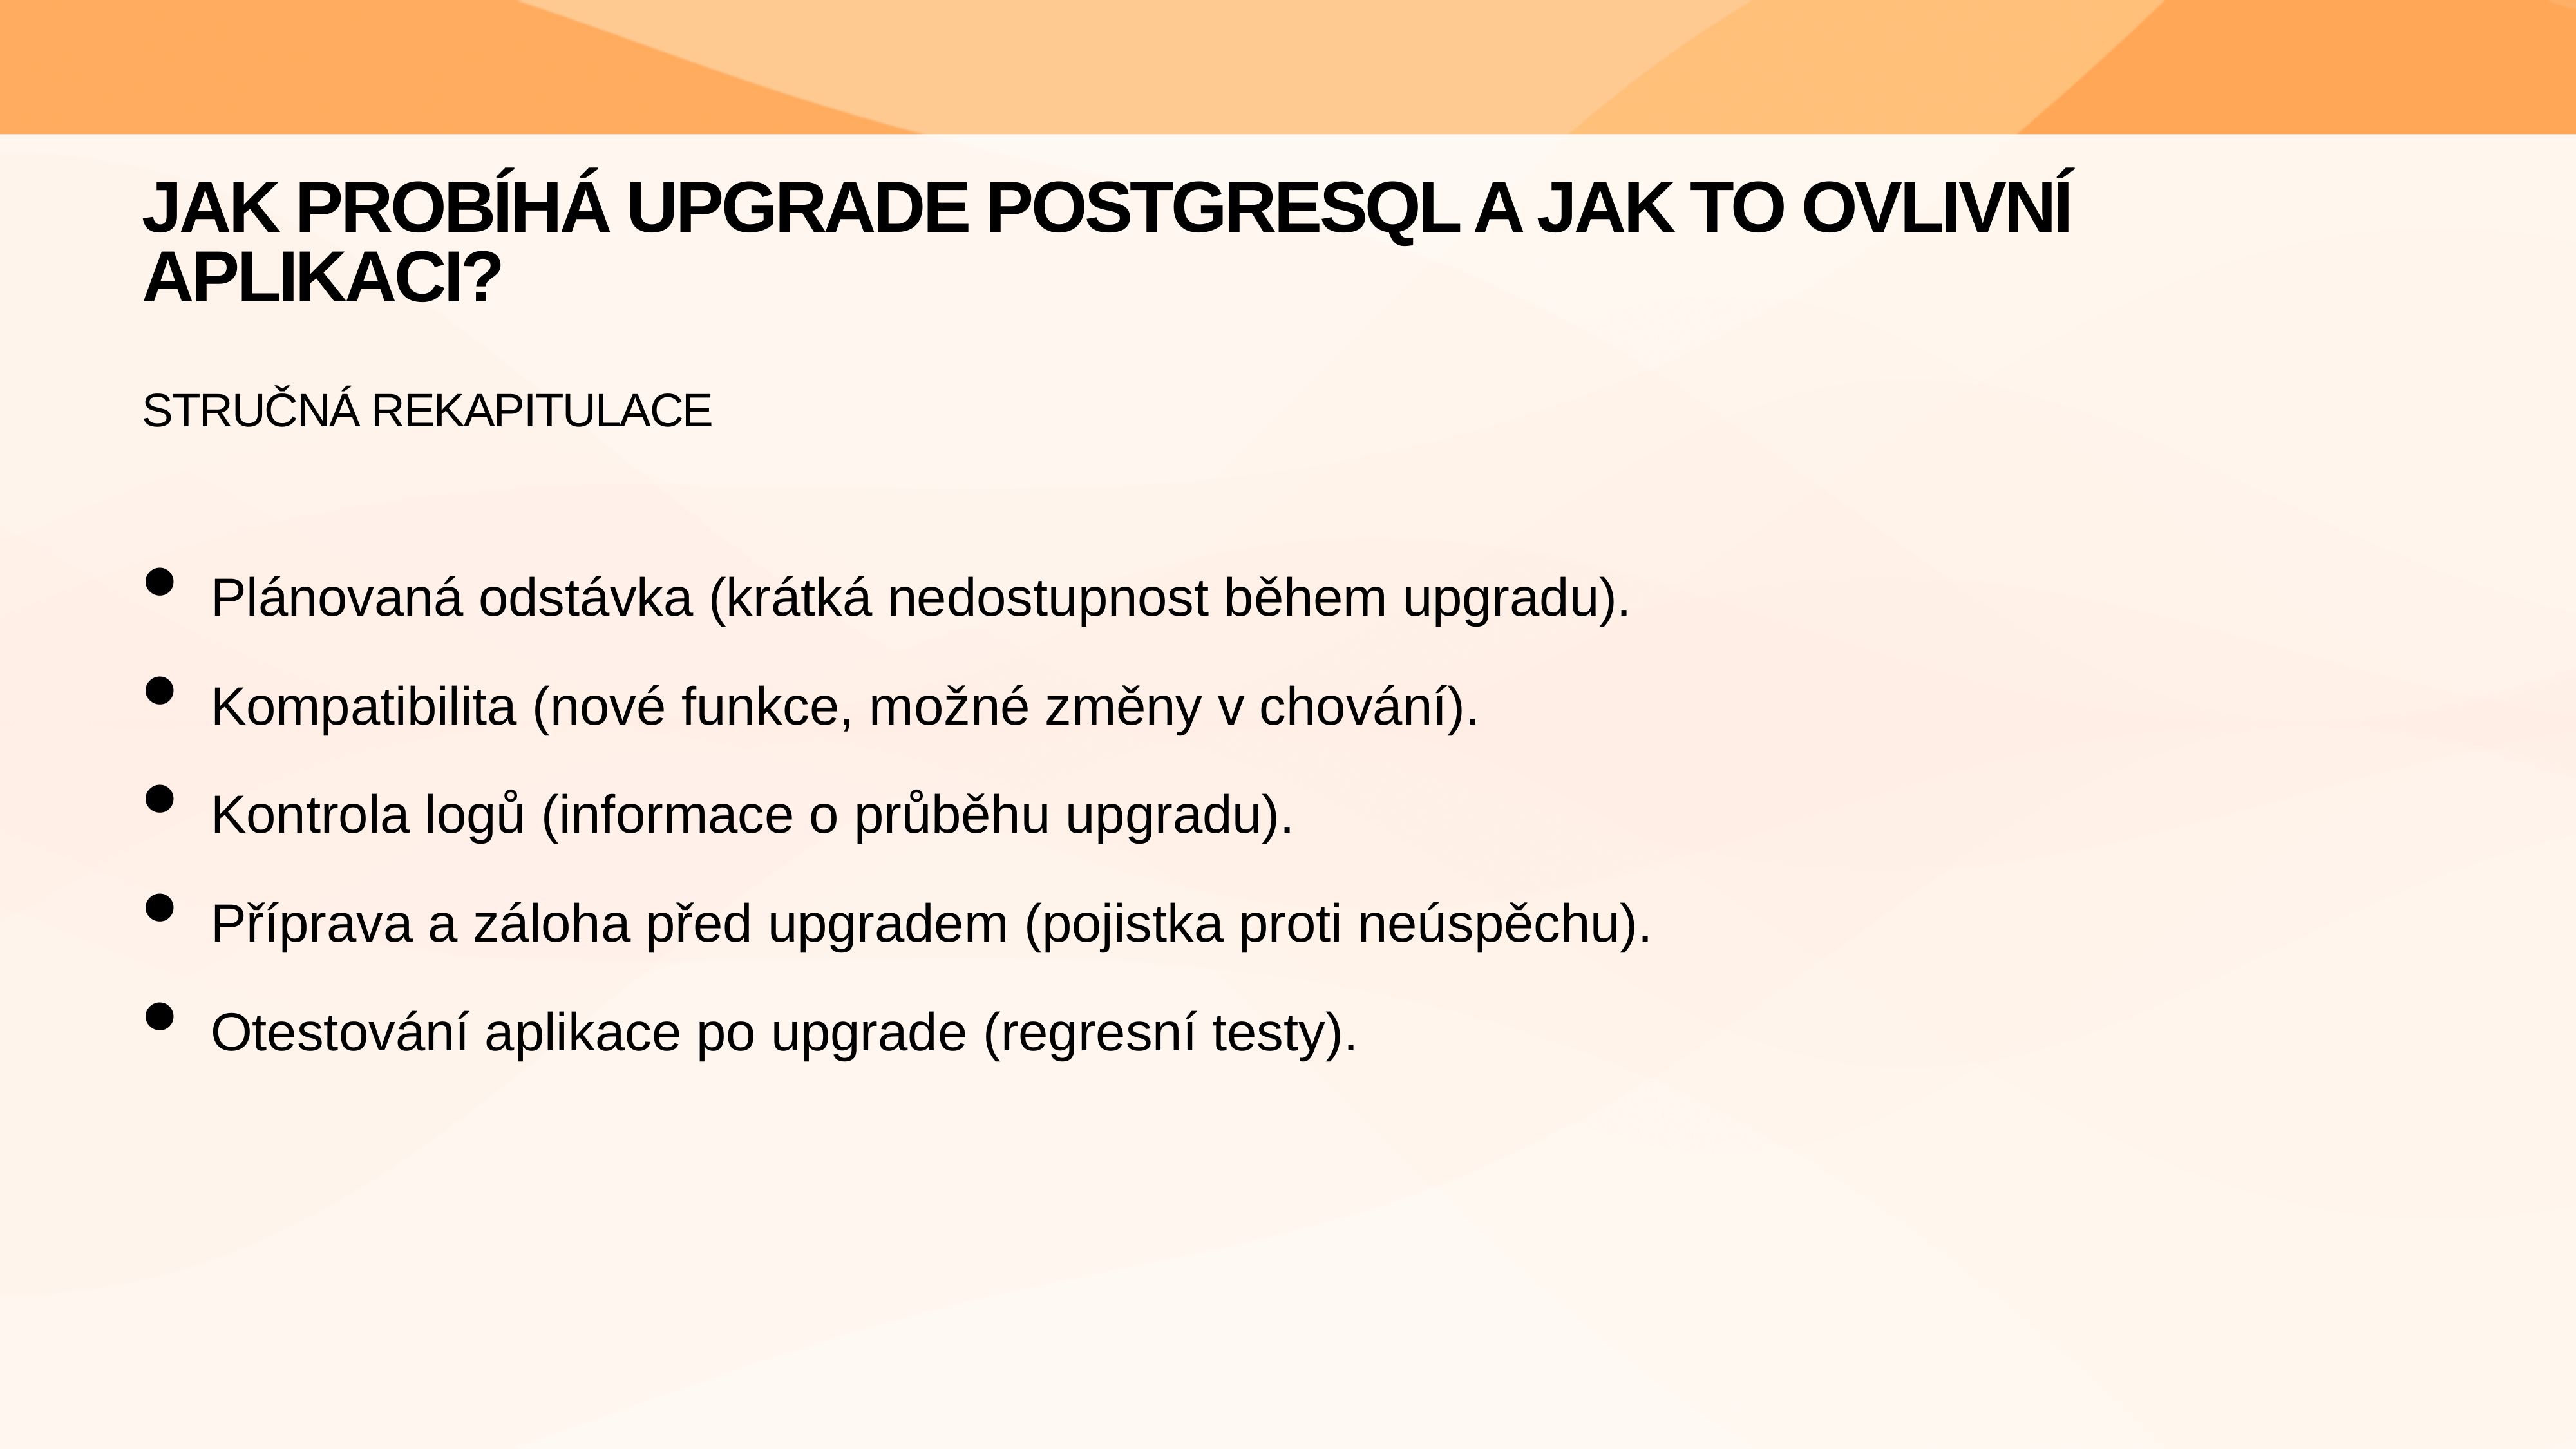

# Jak probíhá upgrade PostgreSQL a jak to ovlivní aplikaci?
Stručná Rekapitulace
Plánovaná odstávka (krátká nedostupnost během upgradu).
Kompatibilita (nové funkce, možné změny v chování).
Kontrola logů (informace o průběhu upgradu).
Příprava a záloha před upgradem (pojistka proti neúspěchu).
Otestování aplikace po upgrade (regresní testy).